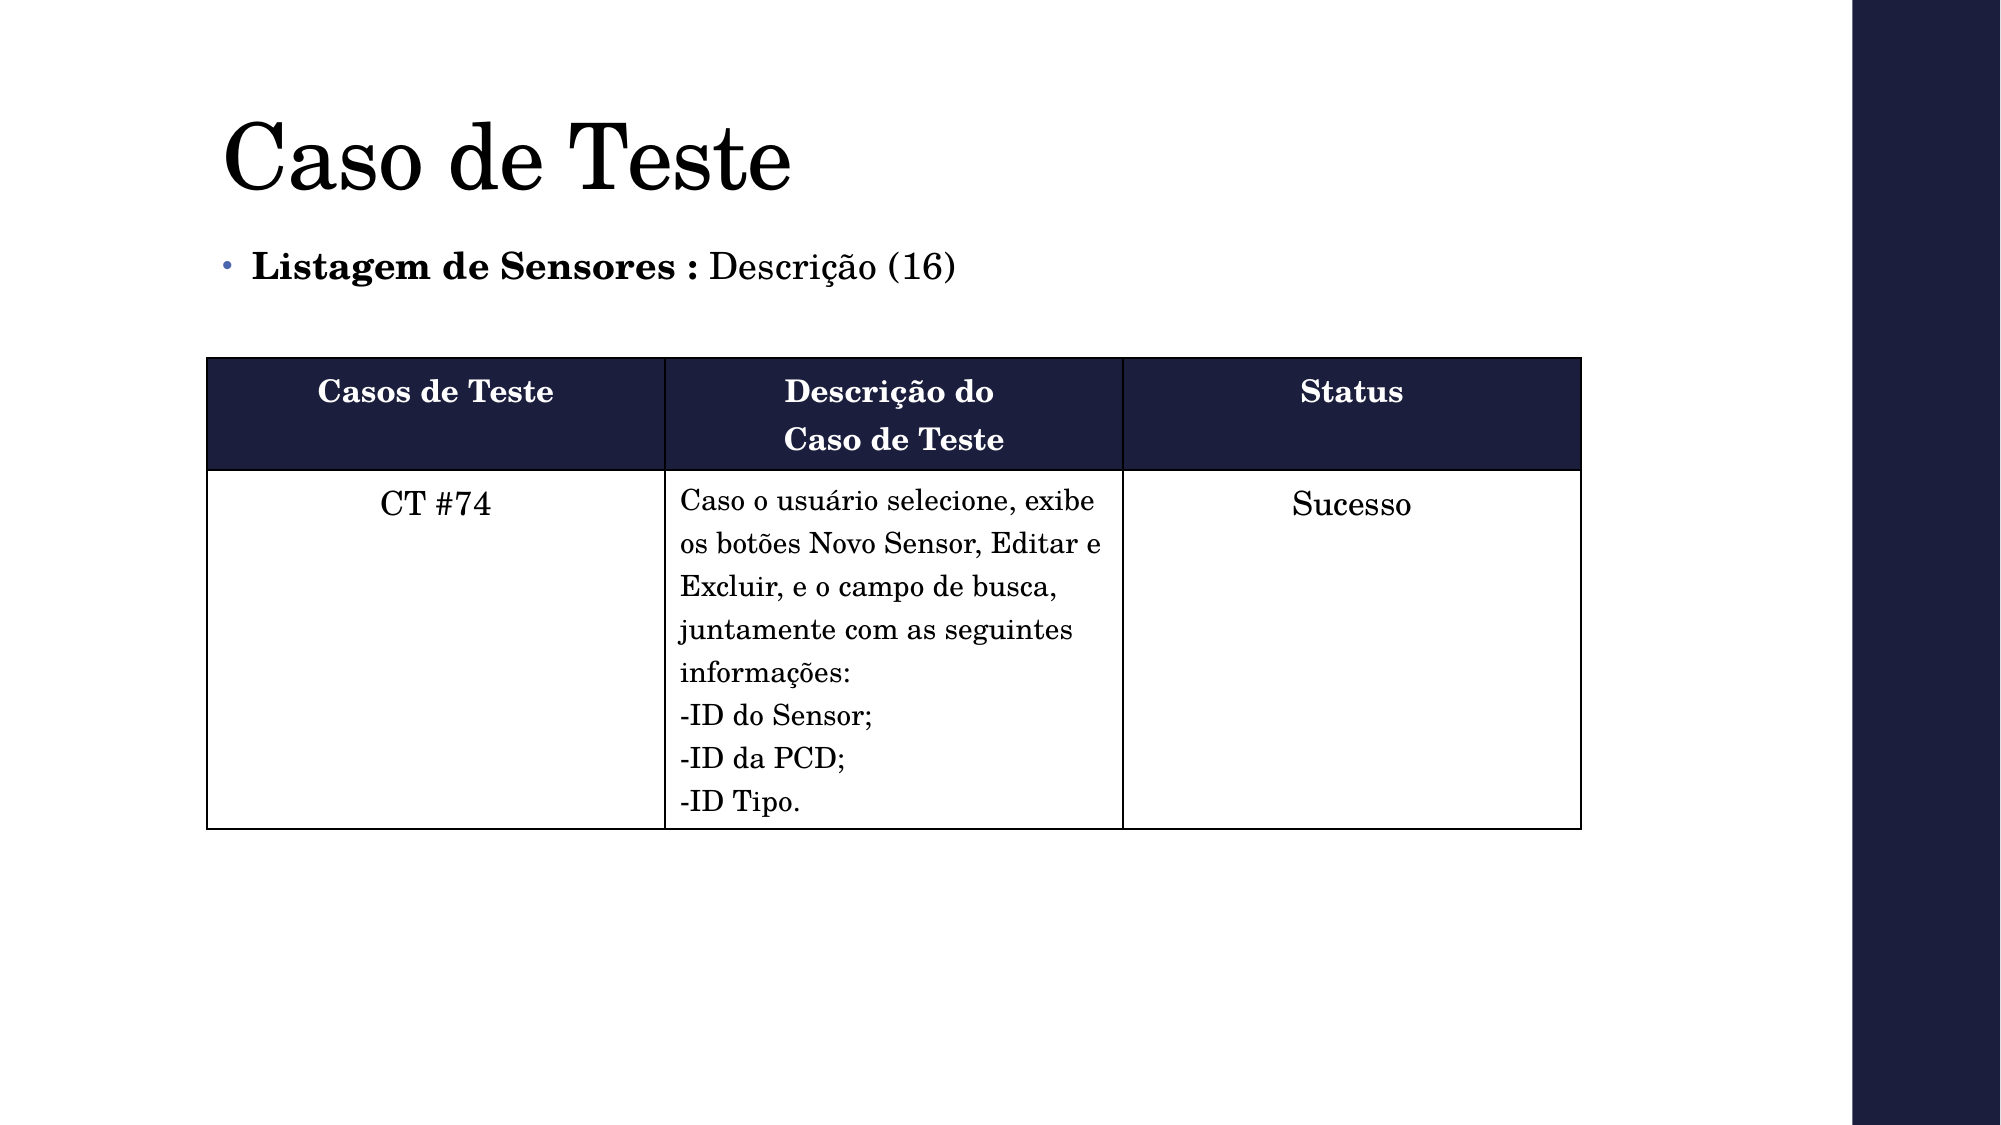

# Caso de Teste
Listagem de Sensores : Descrição (16)

| Casos de Teste | Descrição do Caso de Teste | Status |
| --- | --- | --- |
| CT #74 | Caso o usuário selecione, exibe os botões Novo Sensor, Editar e Excluir, e o campo de busca, juntamente com as seguintes informações: -ID do Sensor; -ID da PCD; -ID Tipo. | Sucesso |